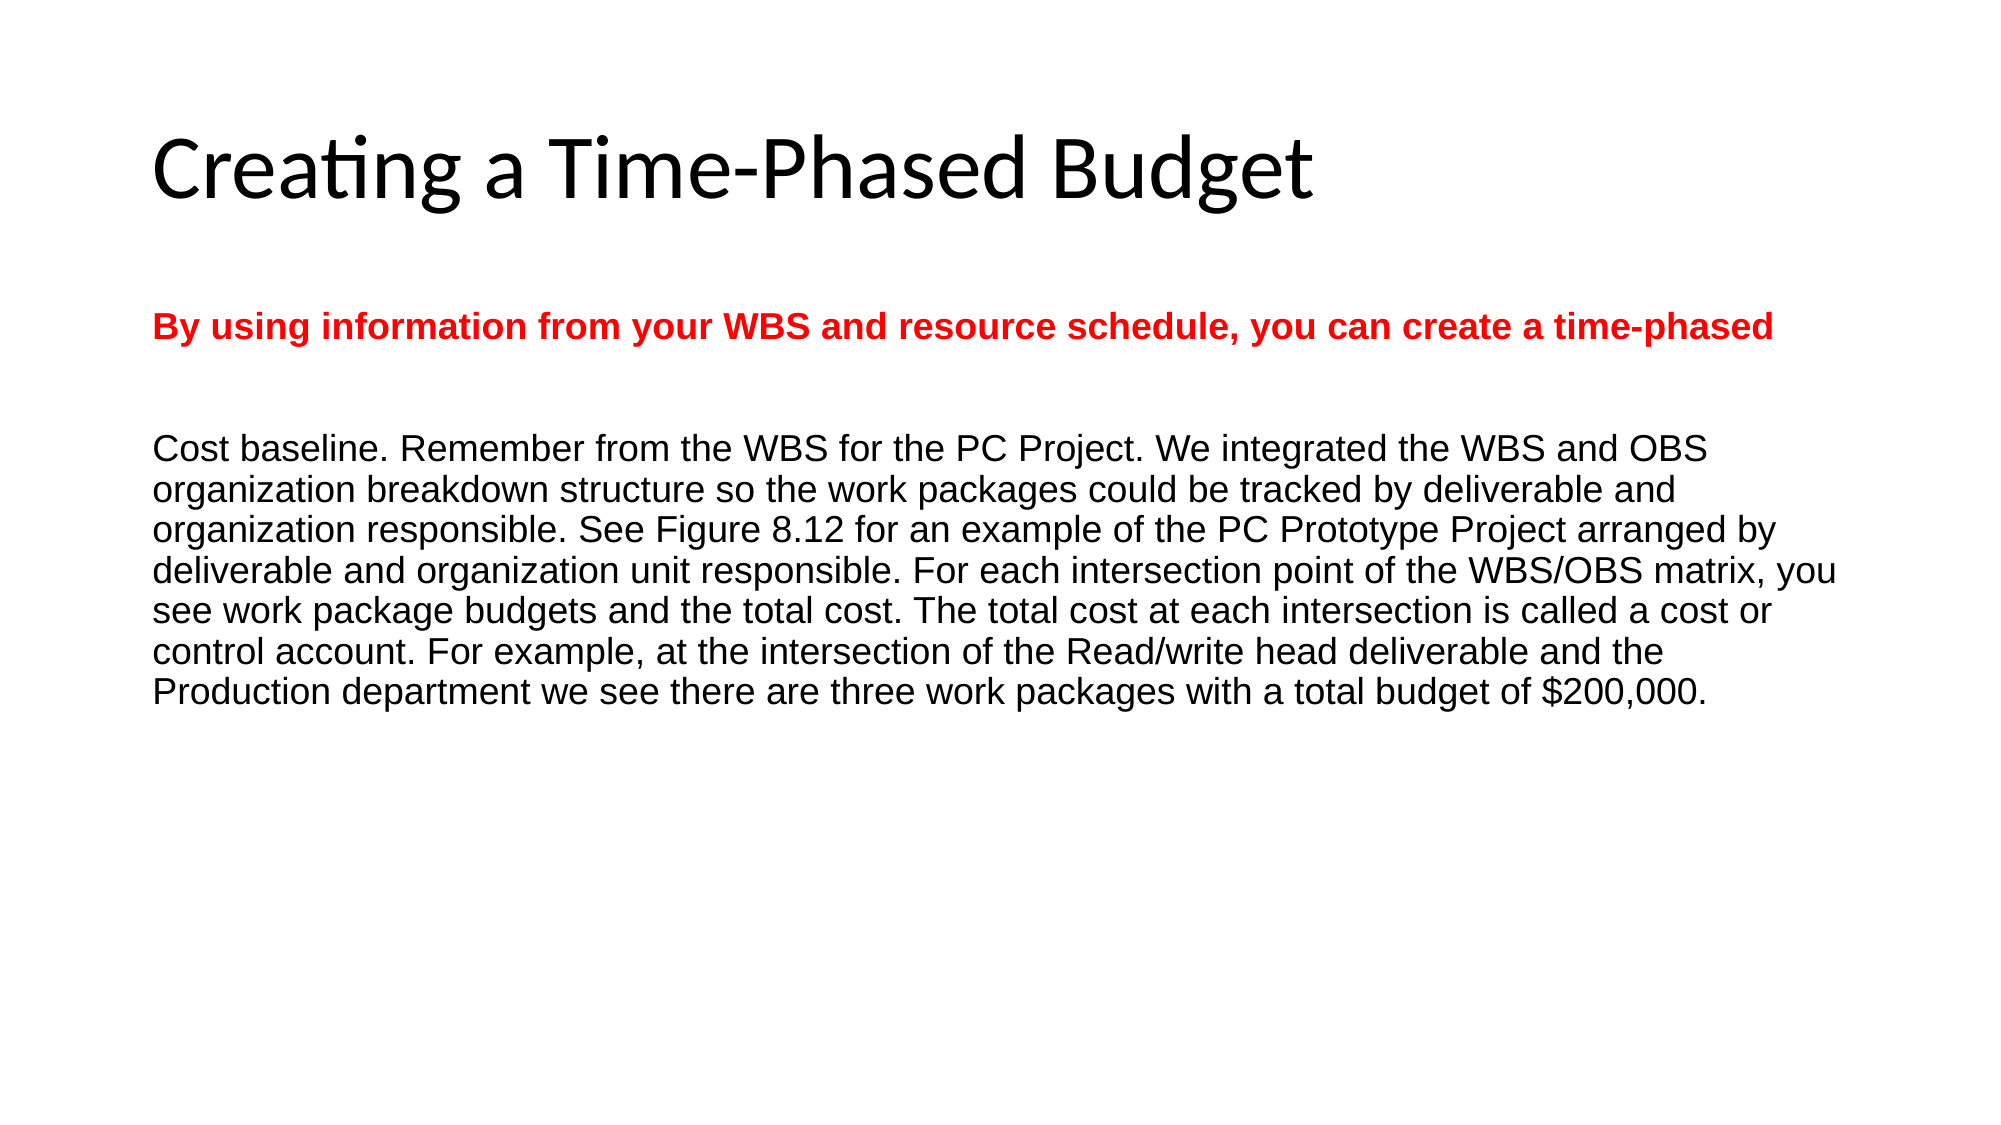

# Creating a Time-Phased Budget
By using information from your WBS and resource schedule, you can create a time-phased

Cost baseline. Remember from the WBS for the PC Project. We integrated the WBS and OBS organization breakdown structure so the work packages could be tracked by deliverable and organization responsible. See Figure 8.12 for an example of the PC Prototype Project arranged by deliverable and organization unit responsible. For each intersection point of the WBS/OBS matrix, you see work package budgets and the total cost. The total cost at each intersection is called a cost or control account. For example, at the intersection of the Read/write head deliverable and the Production department we see there are three work packages with a total budget of $200,000.